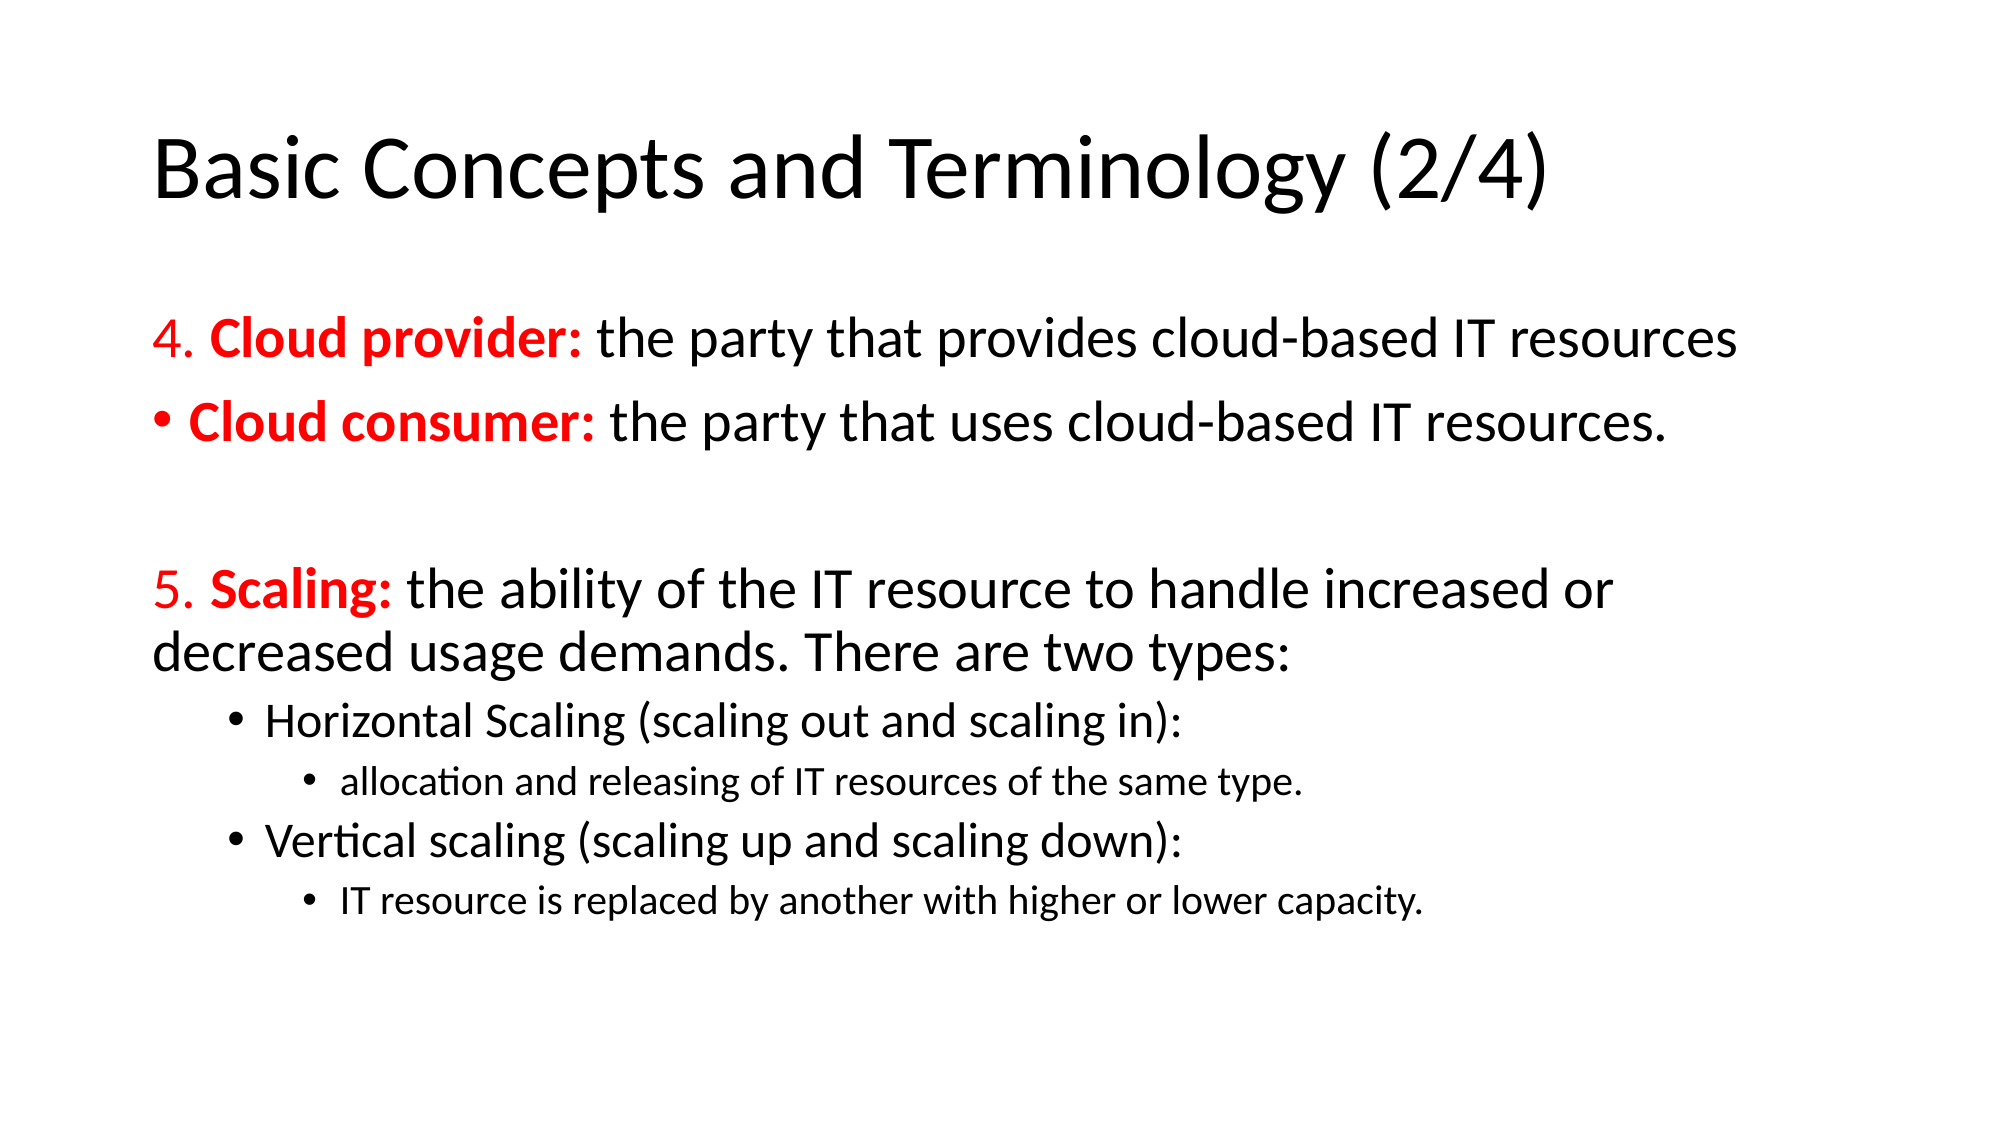

# Basic Concepts and Terminology (2/4)
4. Cloud provider: the party that provides cloud-based IT resources
Cloud consumer: the party that uses cloud-based IT resources.

5. Scaling: the ability of the IT resource to handle increased or decreased usage demands. There are two types:
Horizontal Scaling (scaling out and scaling in):
allocation and releasing of IT resources of the same type.
Vertical scaling (scaling up and scaling down):
IT resource is replaced by another with higher or lower capacity.
77